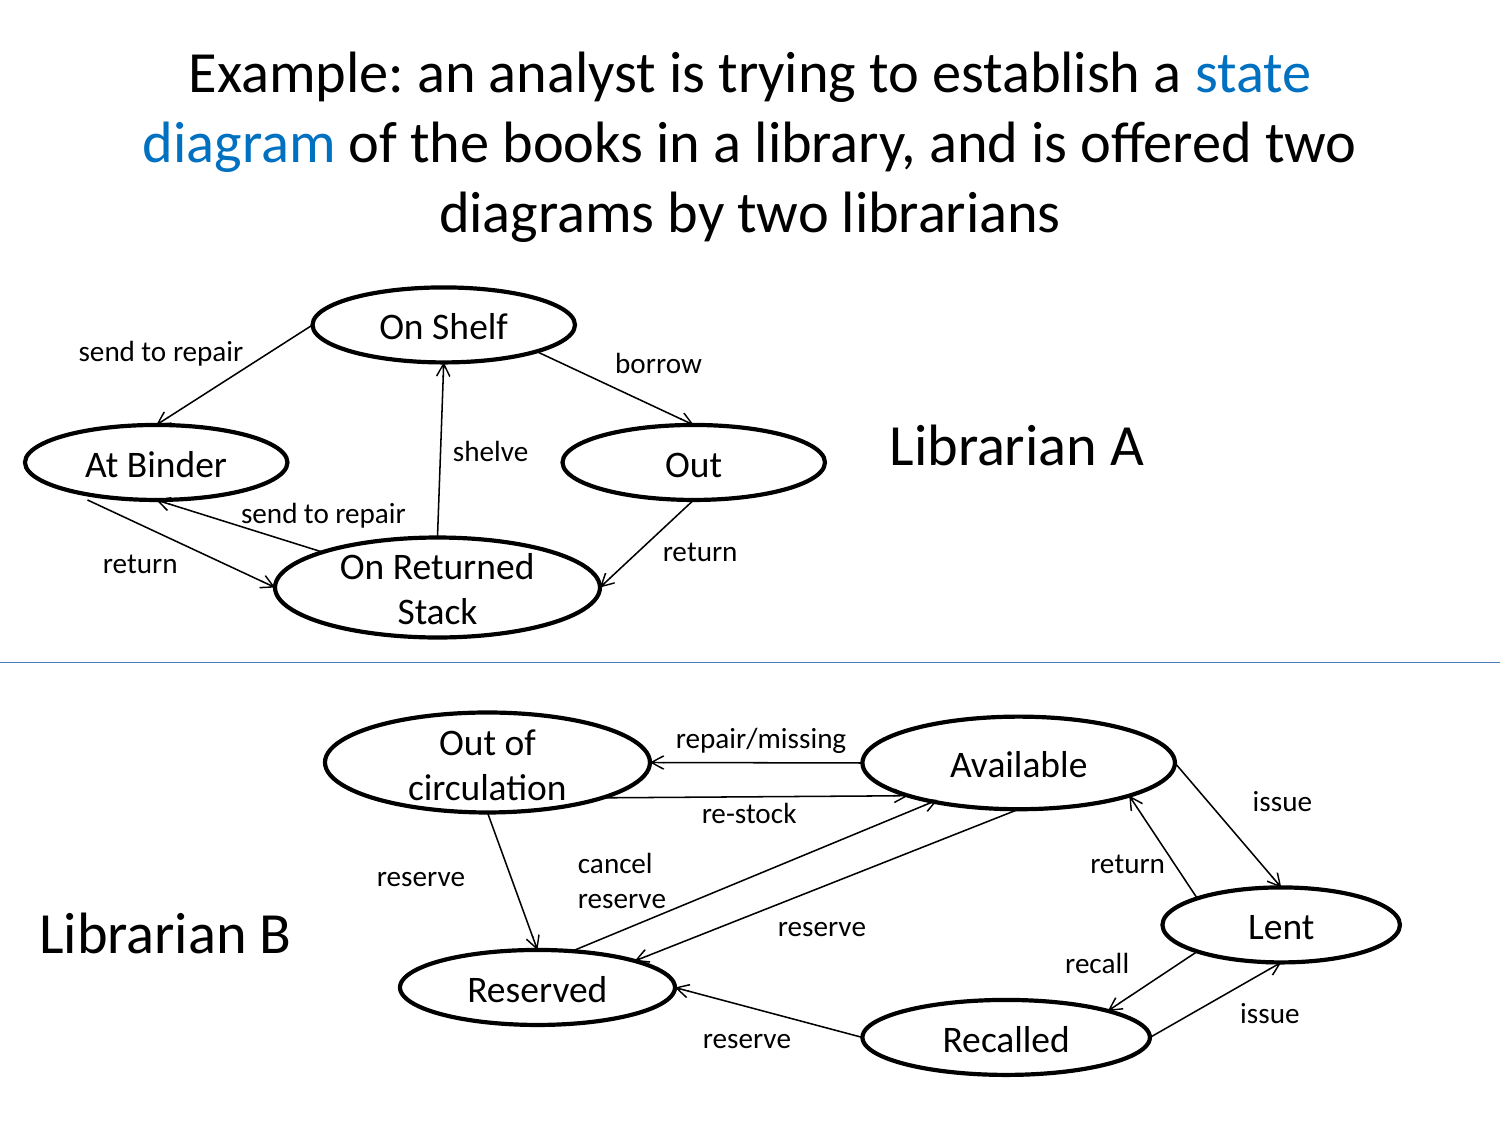

# Example: an analyst is trying to establish a state diagram of the books in a library, and is offered two diagrams by two librarians
On Shelf
send to repair
borrow
Librarian A
At Binder
shelve
Out
send to repair
return
return
On Returned Stack
Out of circulation
repair/missing
Available
issue
re-stock
cancel
reserve
return
reserve
Librarian B
Lent
reserve
recall
Reserved
issue
Recalled
reserve